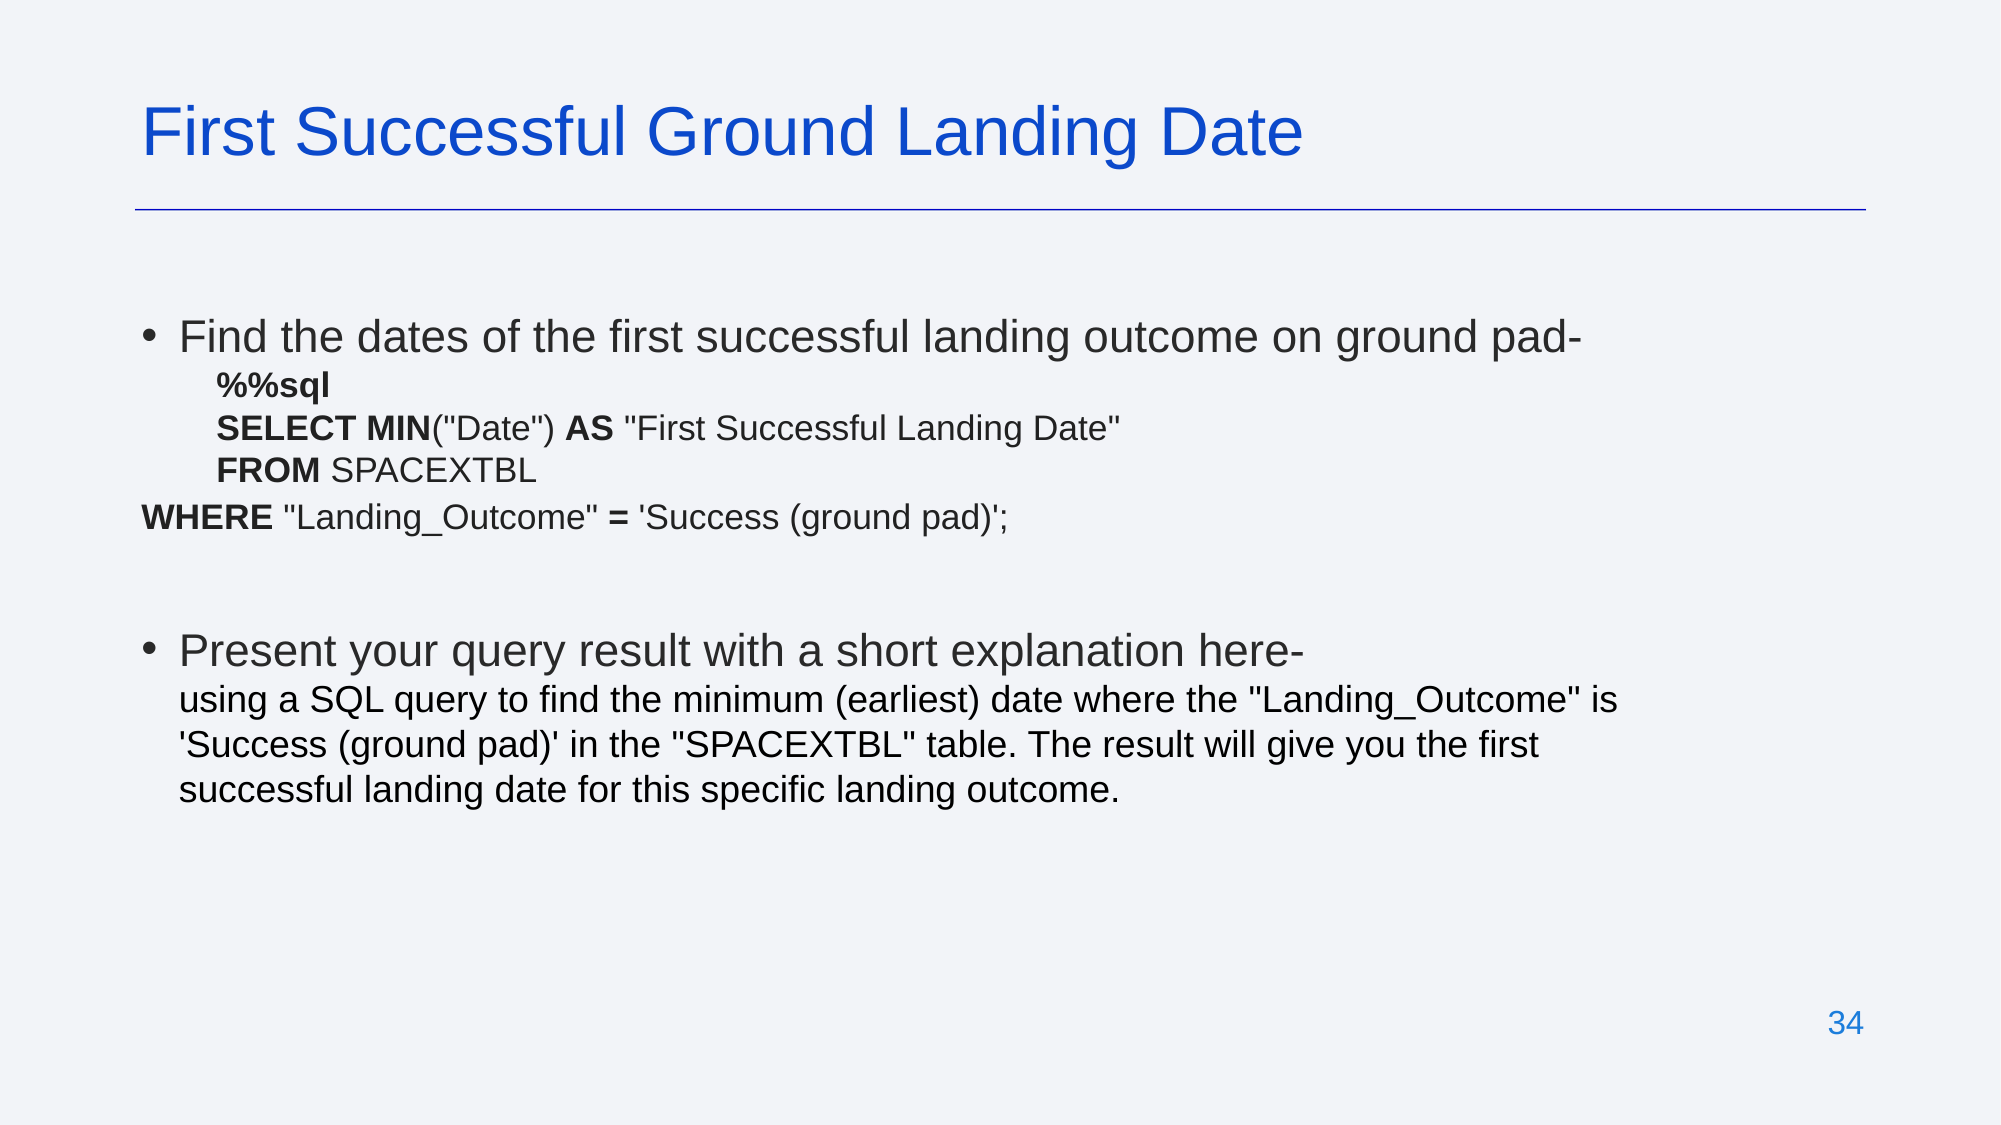

First Successful Ground Landing Date
Find the dates of the first successful landing outcome on ground pad-
%%sql
SELECT MIN("Date") AS "First Successful Landing Date"
FROM SPACEXTBL
WHERE "Landing_Outcome" = 'Success (ground pad)';

Present your query result with a short explanation here-
using a SQL query to find the minimum (earliest) date where the "Landing_Outcome" is 'Success (ground pad)' in the "SPACEXTBL" table. The result will give you the first successful landing date for this specific landing outcome.
34